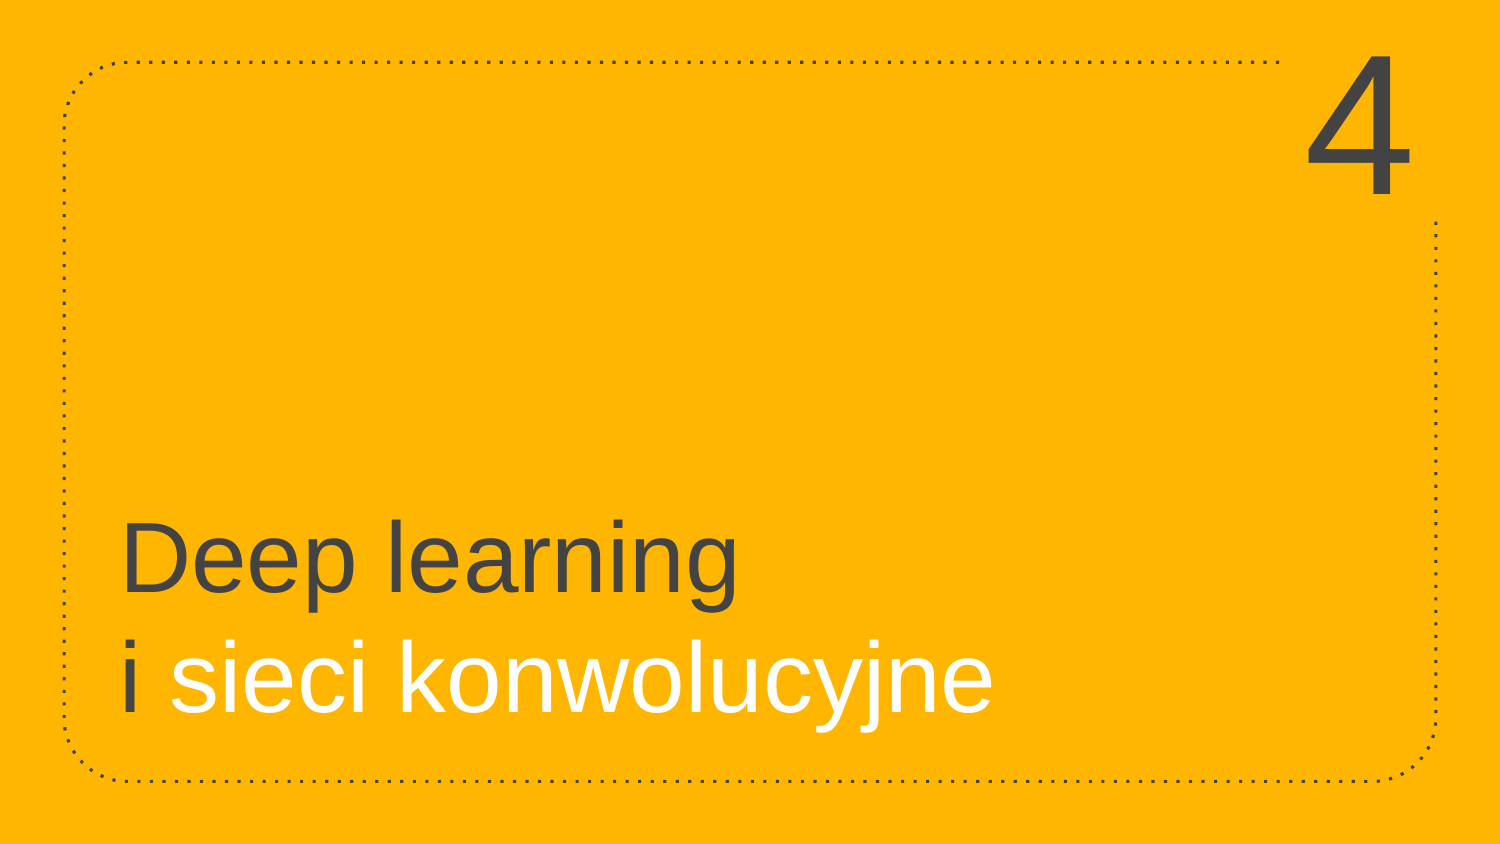

4
# Deep learning i sieci konwolucyjne